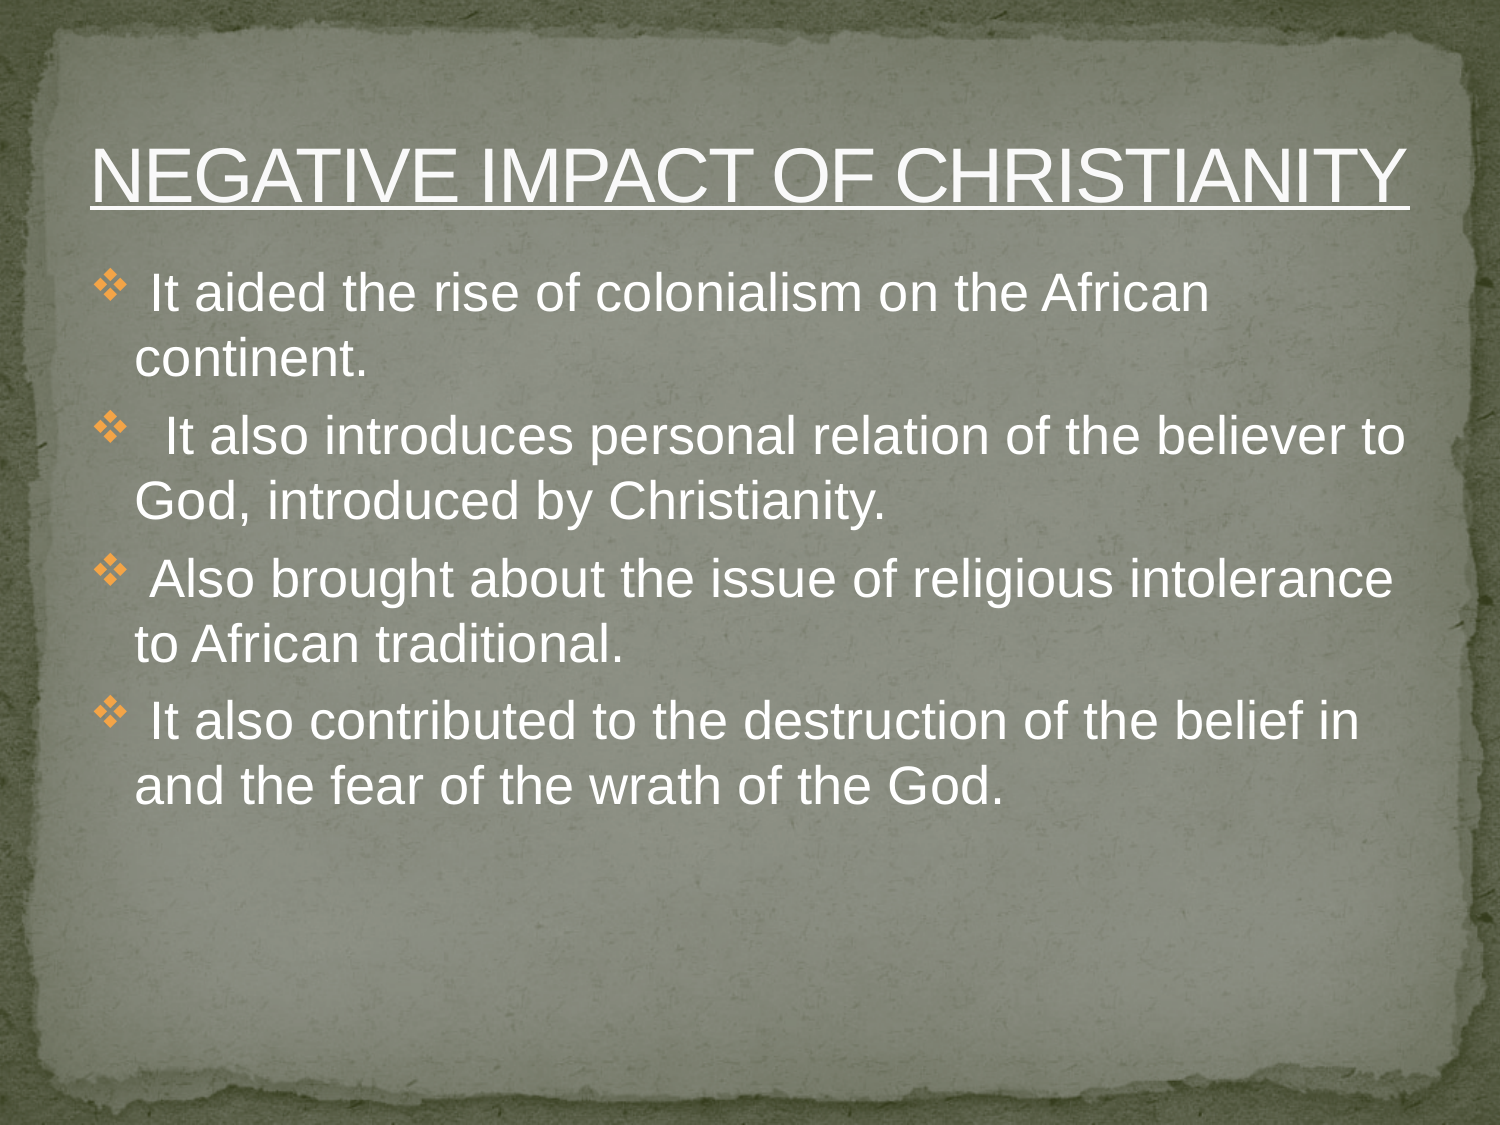

# NEGATIVE IMPACT OF CHRISTIANITY
 It aided the rise of colonialism on the African continent.
  It also introduces personal relation of the believer to God, introduced by Christianity.
 Also brought about the issue of religious intolerance to African traditional.
 It also contributed to the destruction of the belief in and the fear of the wrath of the God.